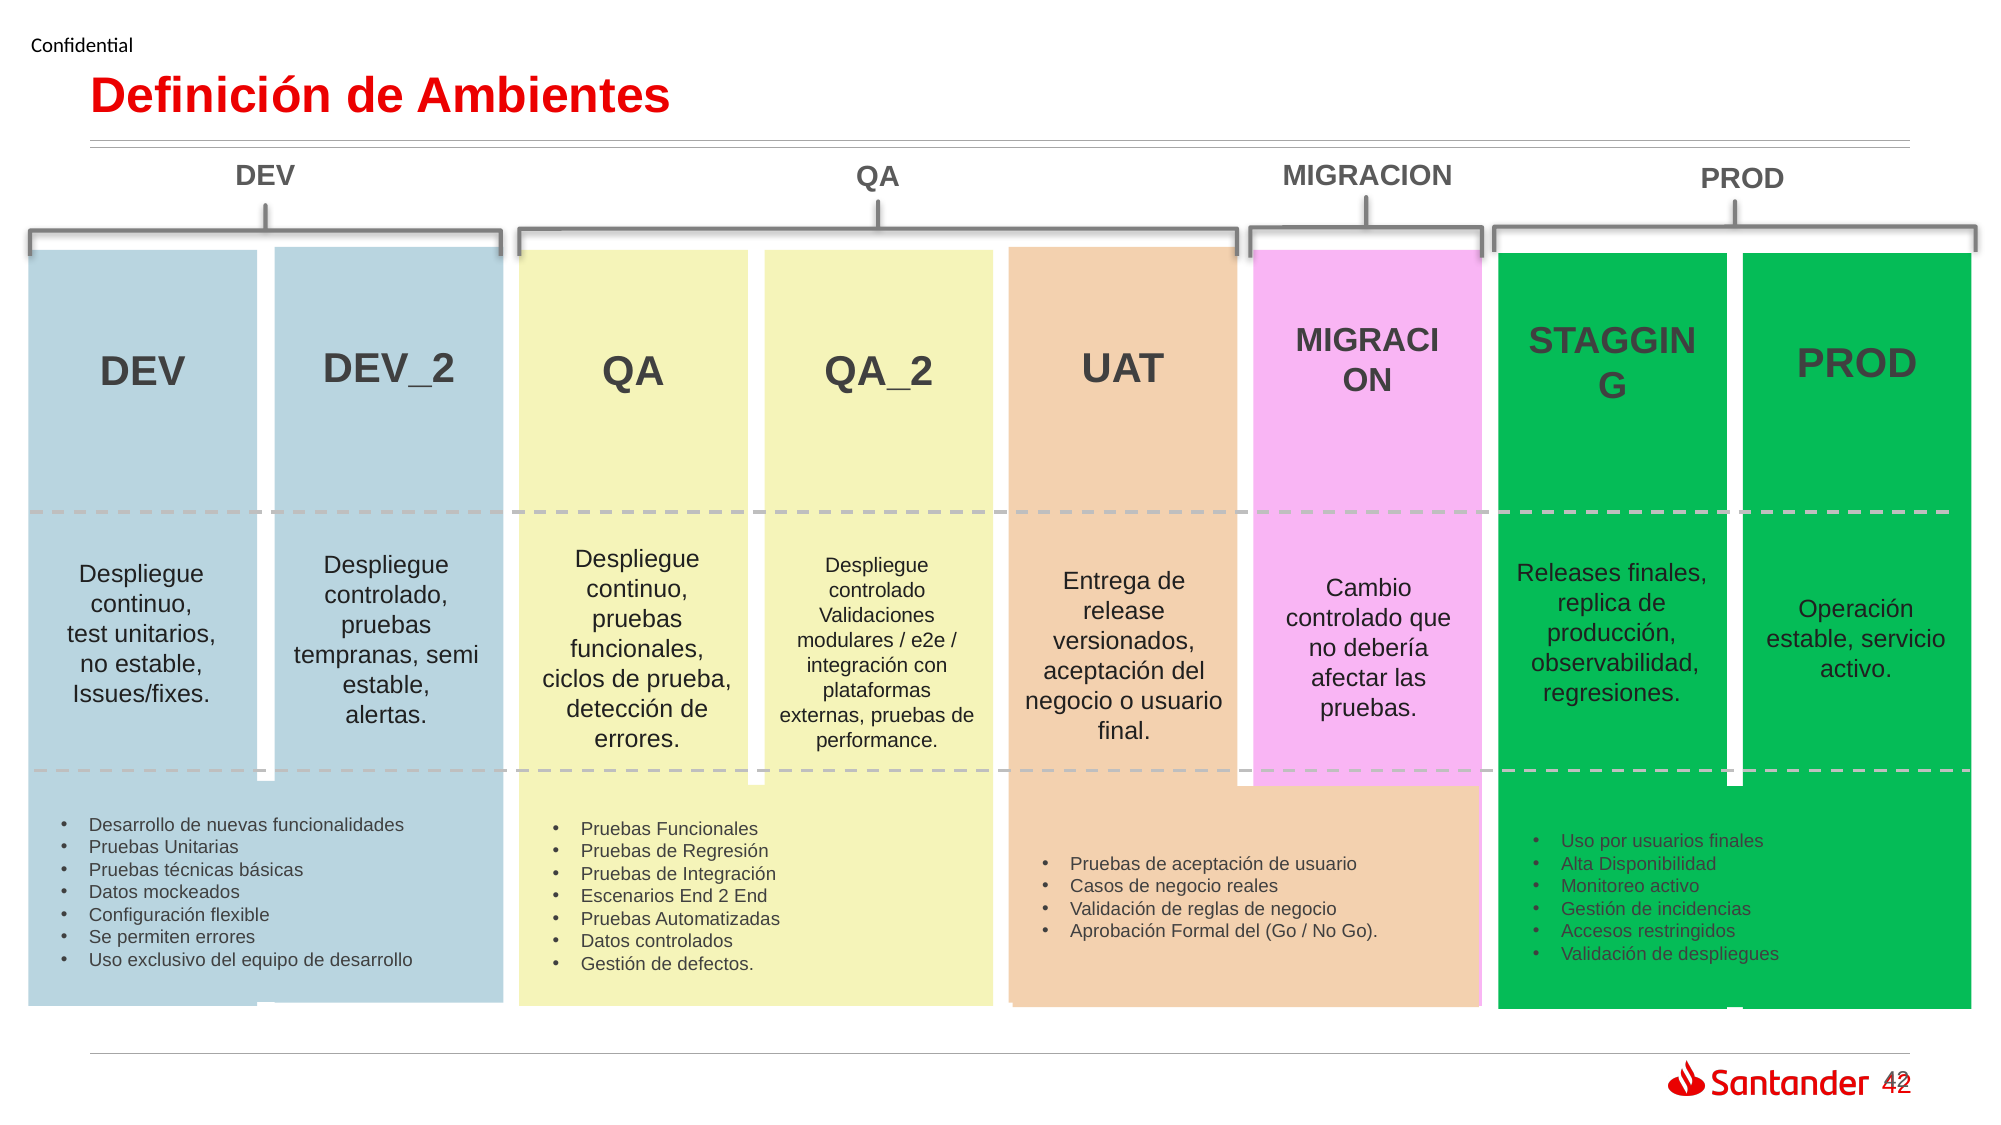

Definición de Ambientes

DEV
MIGRACION
QA
PROD
DEV_2

UAT

DEV

QA

QA_2

MIGRACION

STAGGING

PROD

Despliegue continuo, pruebas funcionales, ciclos de prueba,
detección de errores.
Despliegue controlado, pruebas tempranas, semi estable,
alertas.
Despliegue controlado
Validaciones modulares / e2e / integración con plataformas externas, pruebas de performance.
Releases finales, replica de producción,
 observabilidad, regresiones.
Despliegue continuo,
test unitarios,
no estable,
Issues/fixes.
Entrega de release versionados, aceptación del negocio o usuario final.
Cambio controlado que no debería afectar las pruebas.
Operación estable, servicio activo.
Desarrollo de nuevas funcionalidades
Pruebas Unitarias
Pruebas técnicas básicas
Datos mockeados
Configuración flexible
Se permiten errores
Uso exclusivo del equipo de desarrollo
Pruebas Funcionales
Pruebas de Regresión
Pruebas de Integración
Escenarios End 2 End
Pruebas Automatizadas
Datos controlados
Gestión de defectos.
Pruebas de aceptación de usuario
Casos de negocio reales
Validación de reglas de negocio
Aprobación Formal del (Go / No Go).
Uso por usuarios finales
Alta Disponibilidad
Monitoreo activo
Gestión de incidencias
Accesos restringidos
Validación de despliegues
42